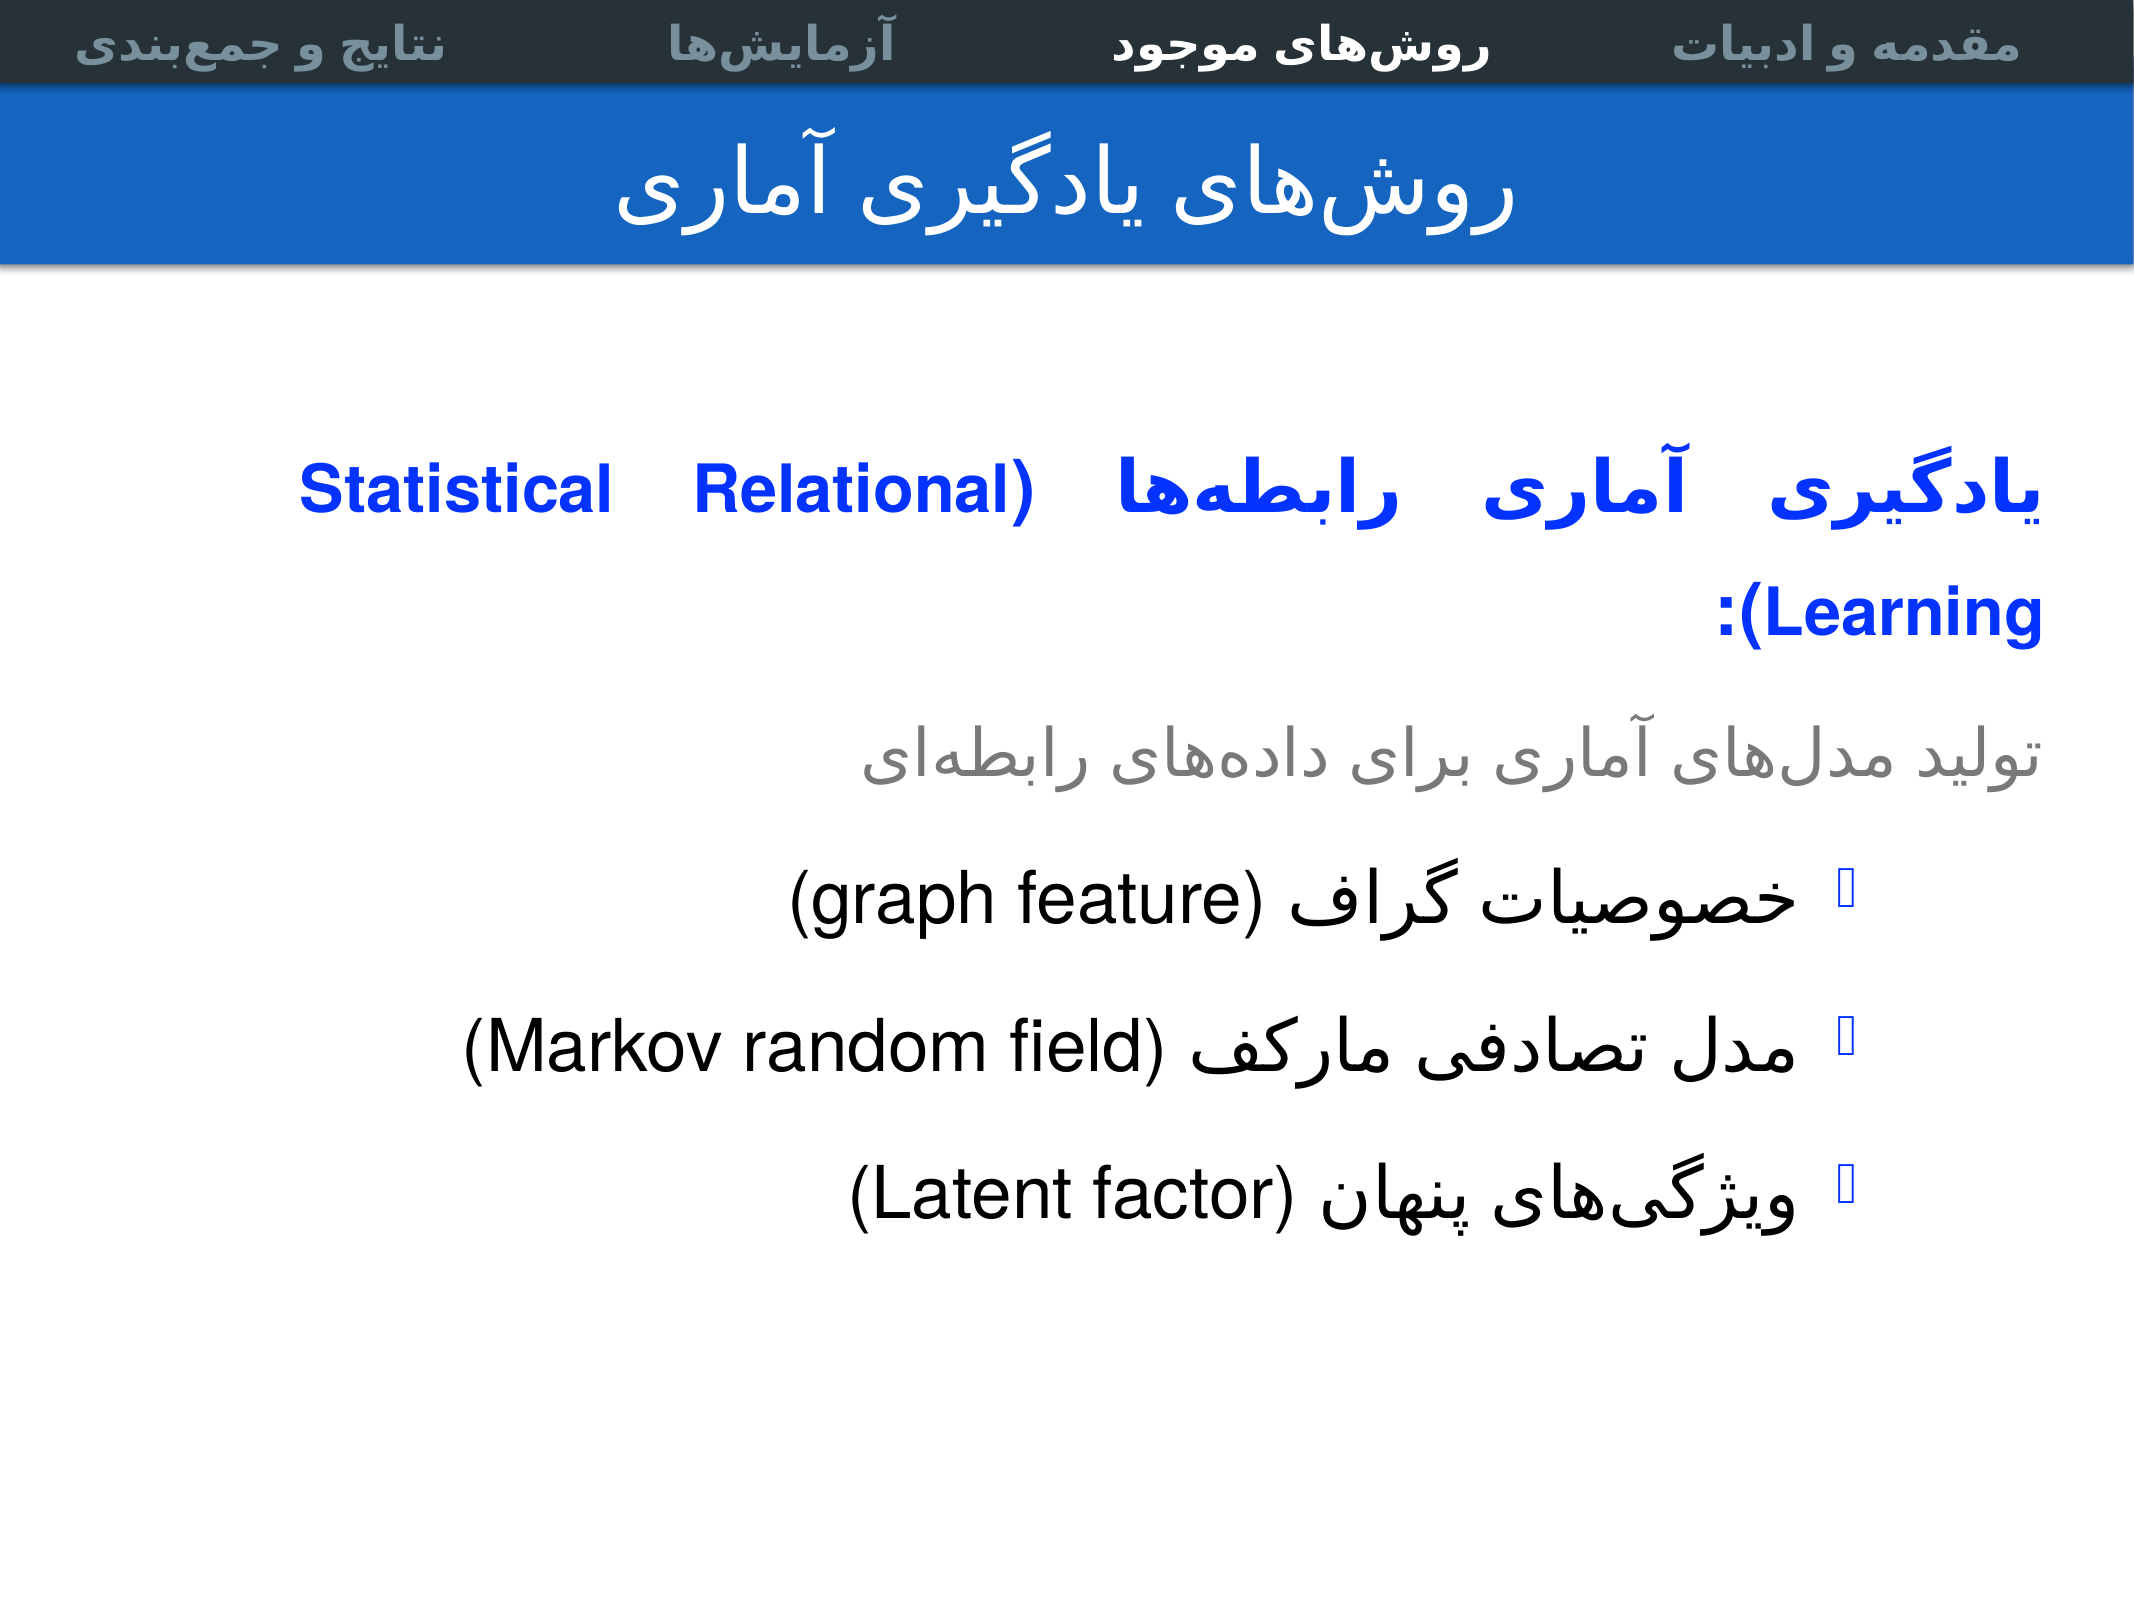

نتایج و جمع‌بندی
روش‌های موجود
مقدمه و ادبیات
آزمایش‌ها
Multi-relational data
Link prediction
Experiments
Association Rules
# روش‌های یادگیری آماری
یادگیری آماری رابطه‌ها (Statistical Relational Learning):
تولید مدل‌های آماری برای داده‌های رابطه‌ای
 خصوصیات گراف (graph feature)
 مدل تصادفی مارکف (Markov random field)
 ویژگی‌های پنهان (Latent factor)
9